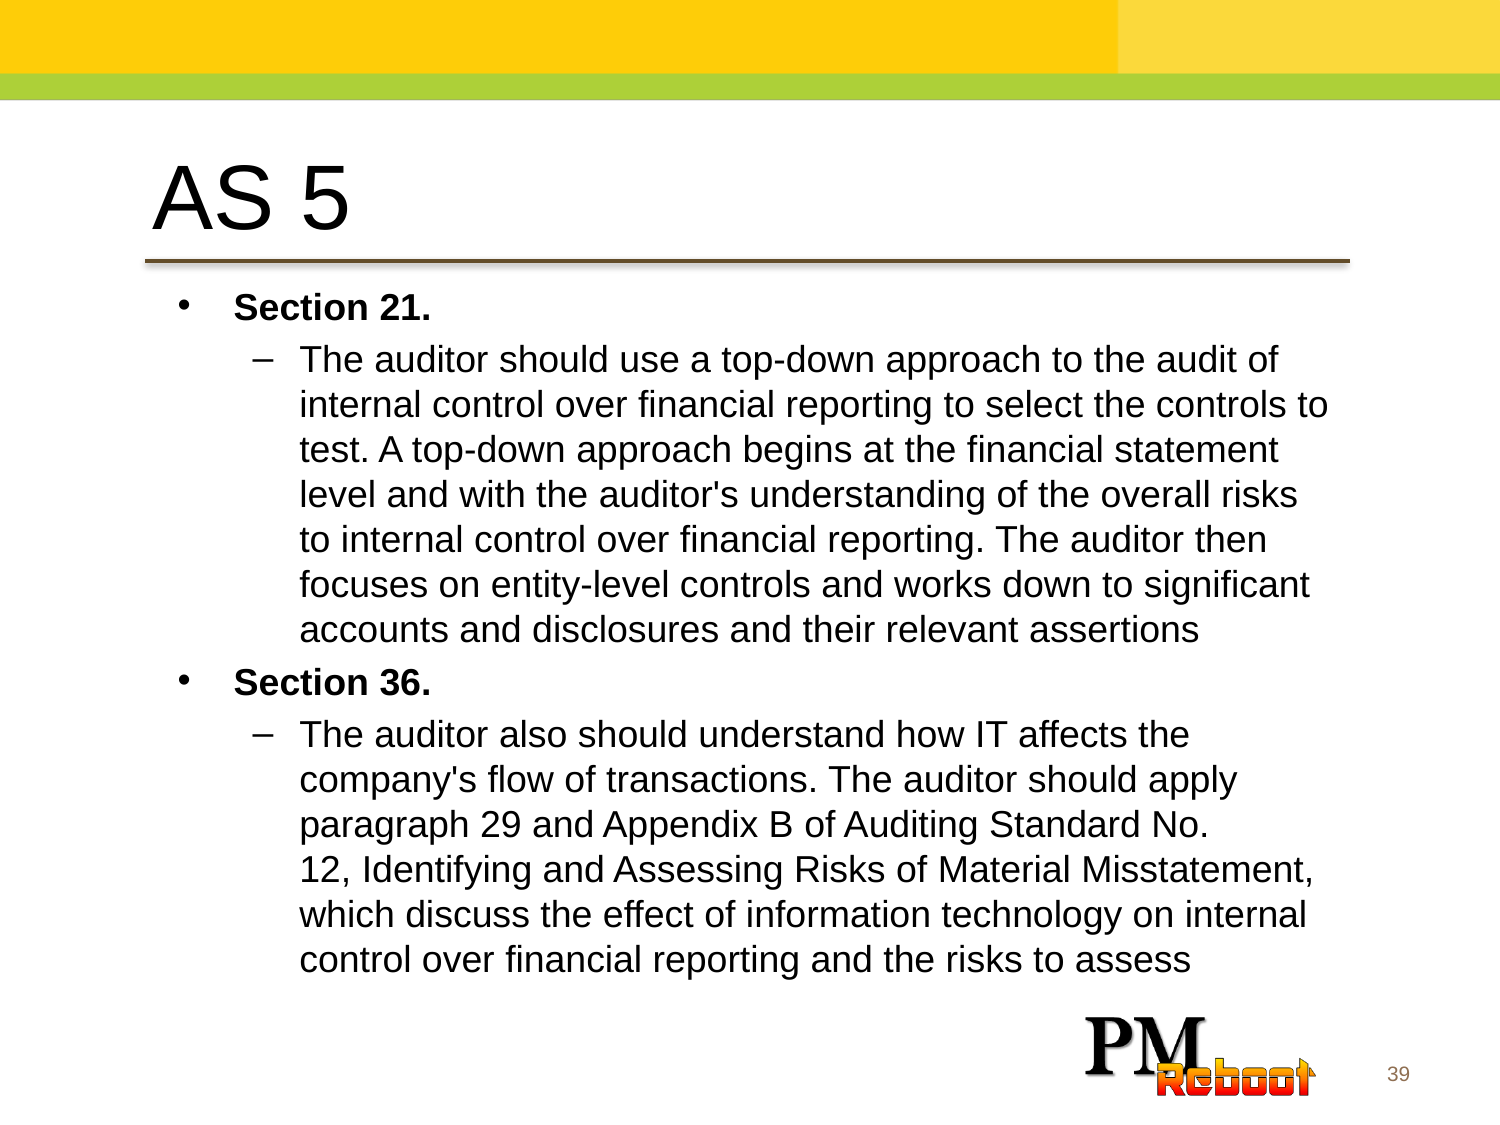

AS 5
Section 21.
The auditor should use a top-down approach to the audit of internal control over financial reporting to select the controls to test. A top-down approach begins at the financial statement level and with the auditor's understanding of the overall risks to internal control over financial reporting. The auditor then focuses on entity-level controls and works down to significant accounts and disclosures and their relevant assertions
Section 36.
The auditor also should understand how IT affects the company's flow of transactions. The auditor should apply paragraph 29 and Appendix B of Auditing Standard No. 12, Identifying and Assessing Risks of Material Misstatement, which discuss the effect of information technology on internal control over financial reporting and the risks to assess

39